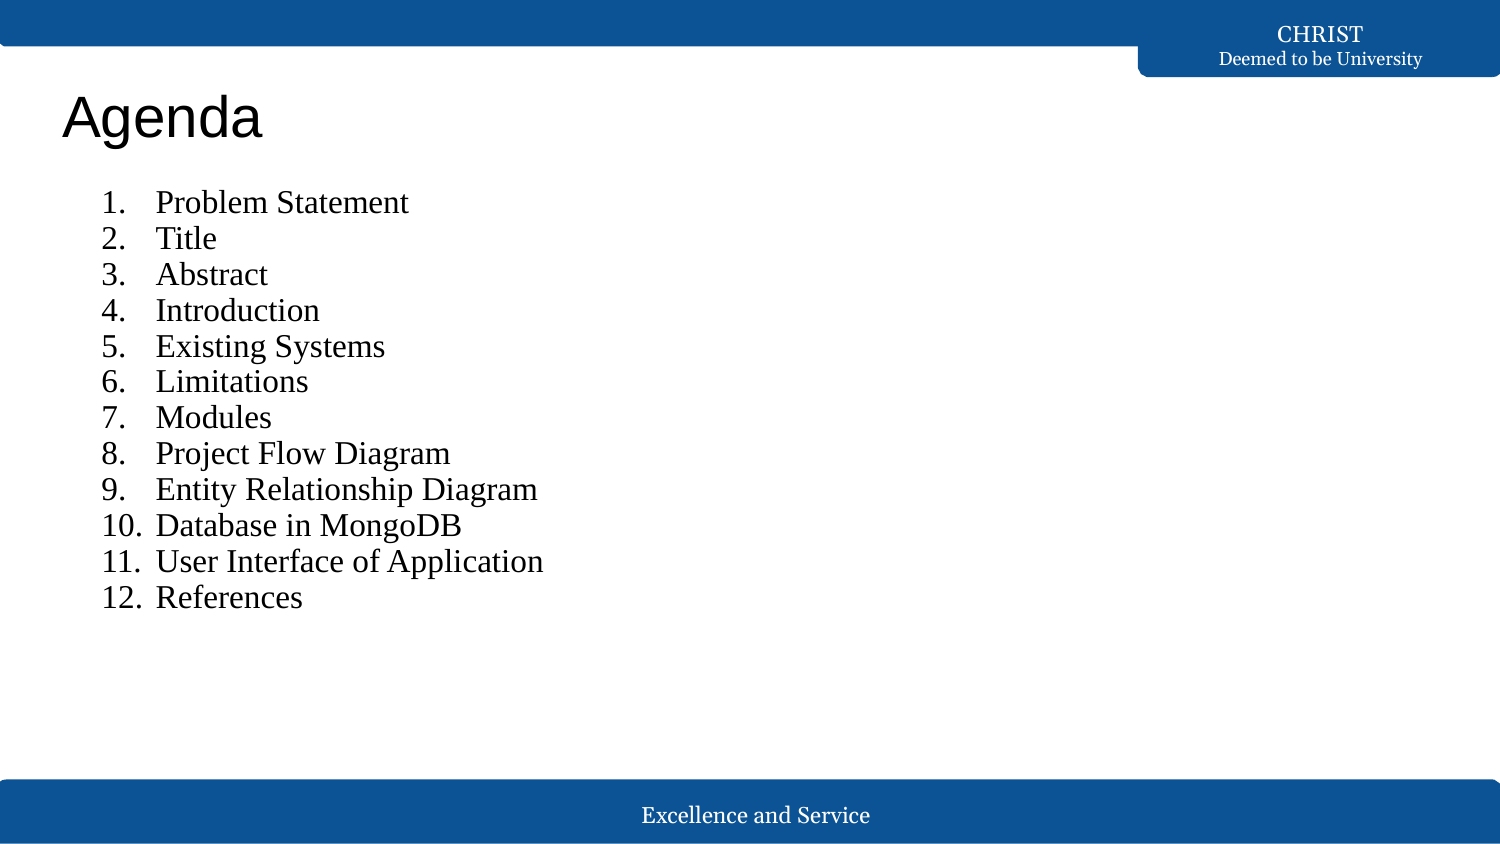

CHRIST
Deemed to be University
# Agenda

Problem Statement
Title
Abstract
Introduction
Existing Systems
Limitations
Modules
Project Flow Diagram
Entity Relationship Diagram
Database in MongoDB
User Interface of Application
References

Excellence and Service